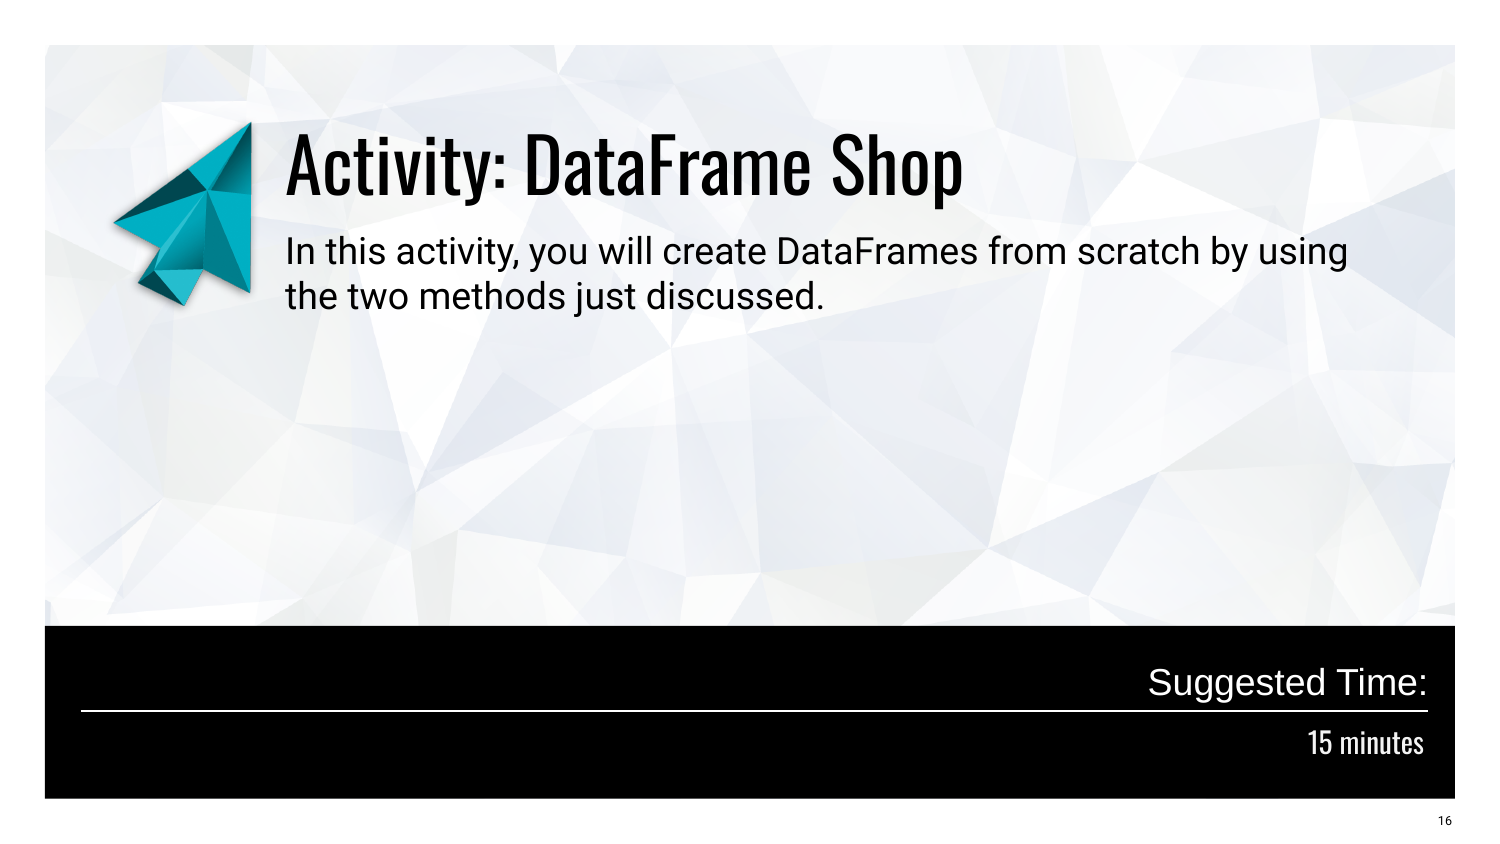

# Activity: DataFrame Shop
In this activity, you will create DataFrames from scratch by using the two methods just discussed.

15 minutes